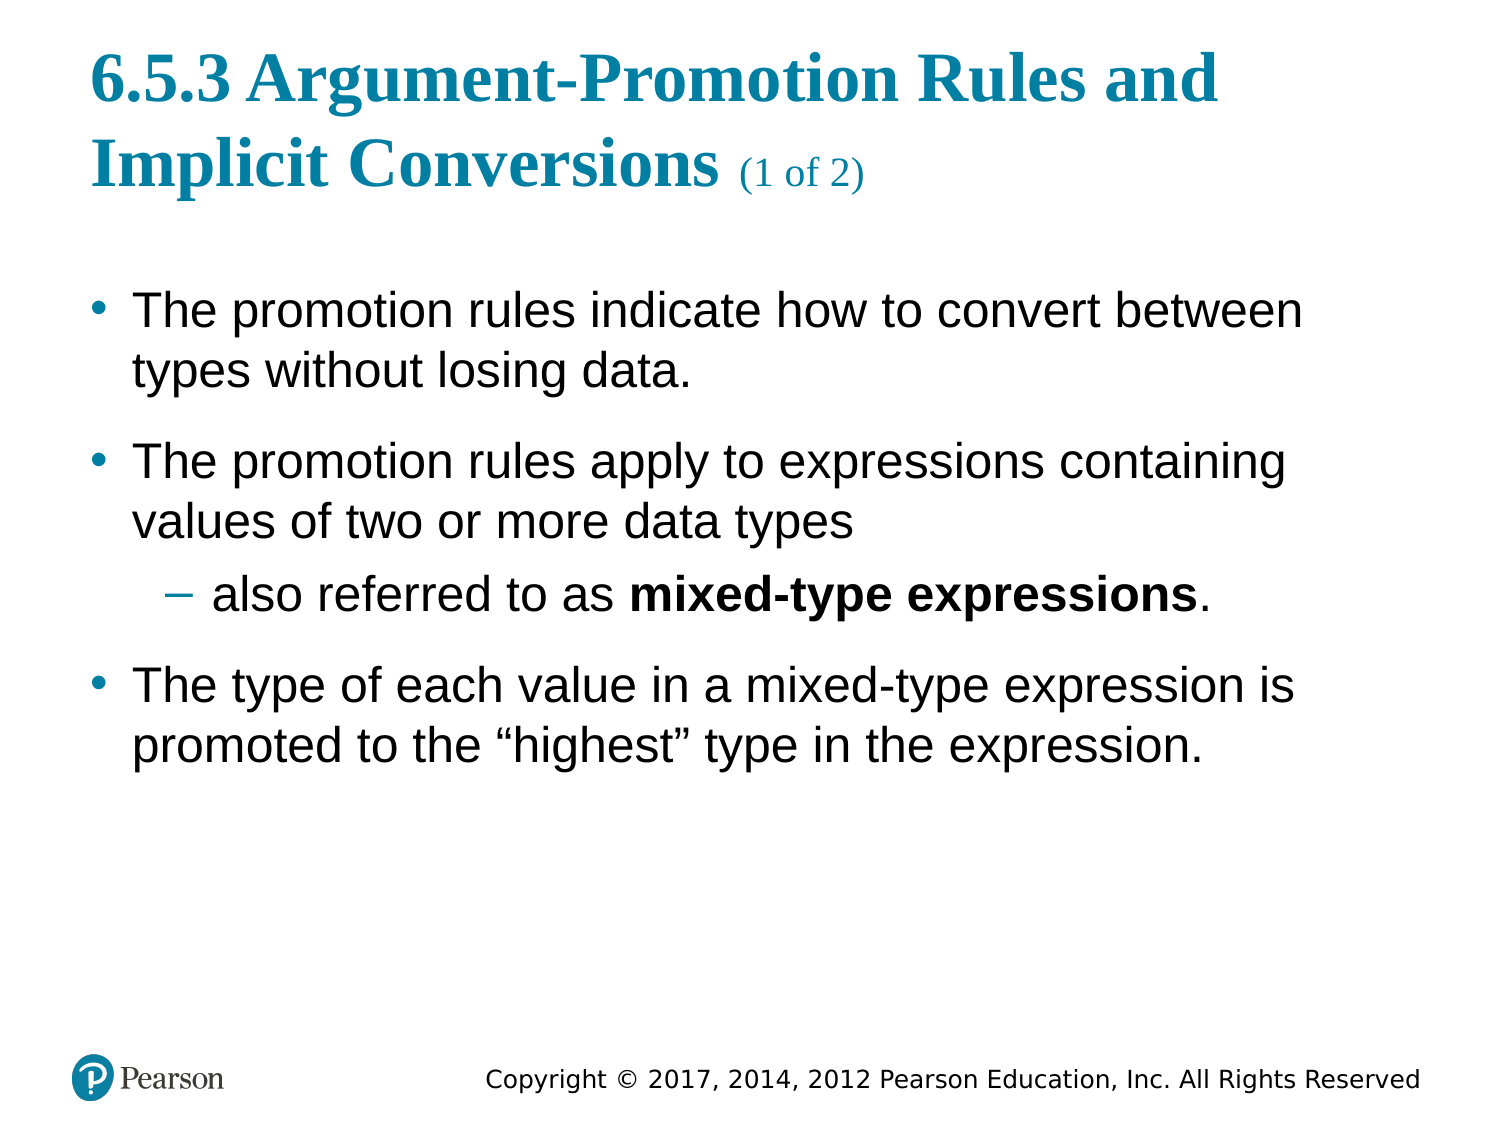

# 6.5.3 Argument-Promotion Rules and Implicit Conversions (1 of 2)
The promotion rules indicate how to convert between types without losing data.
The promotion rules apply to expressions containing values of two or more data types
also referred to as mixed-type expressions.
The type of each value in a mixed-type expression is promoted to the “highest” type in the expression.